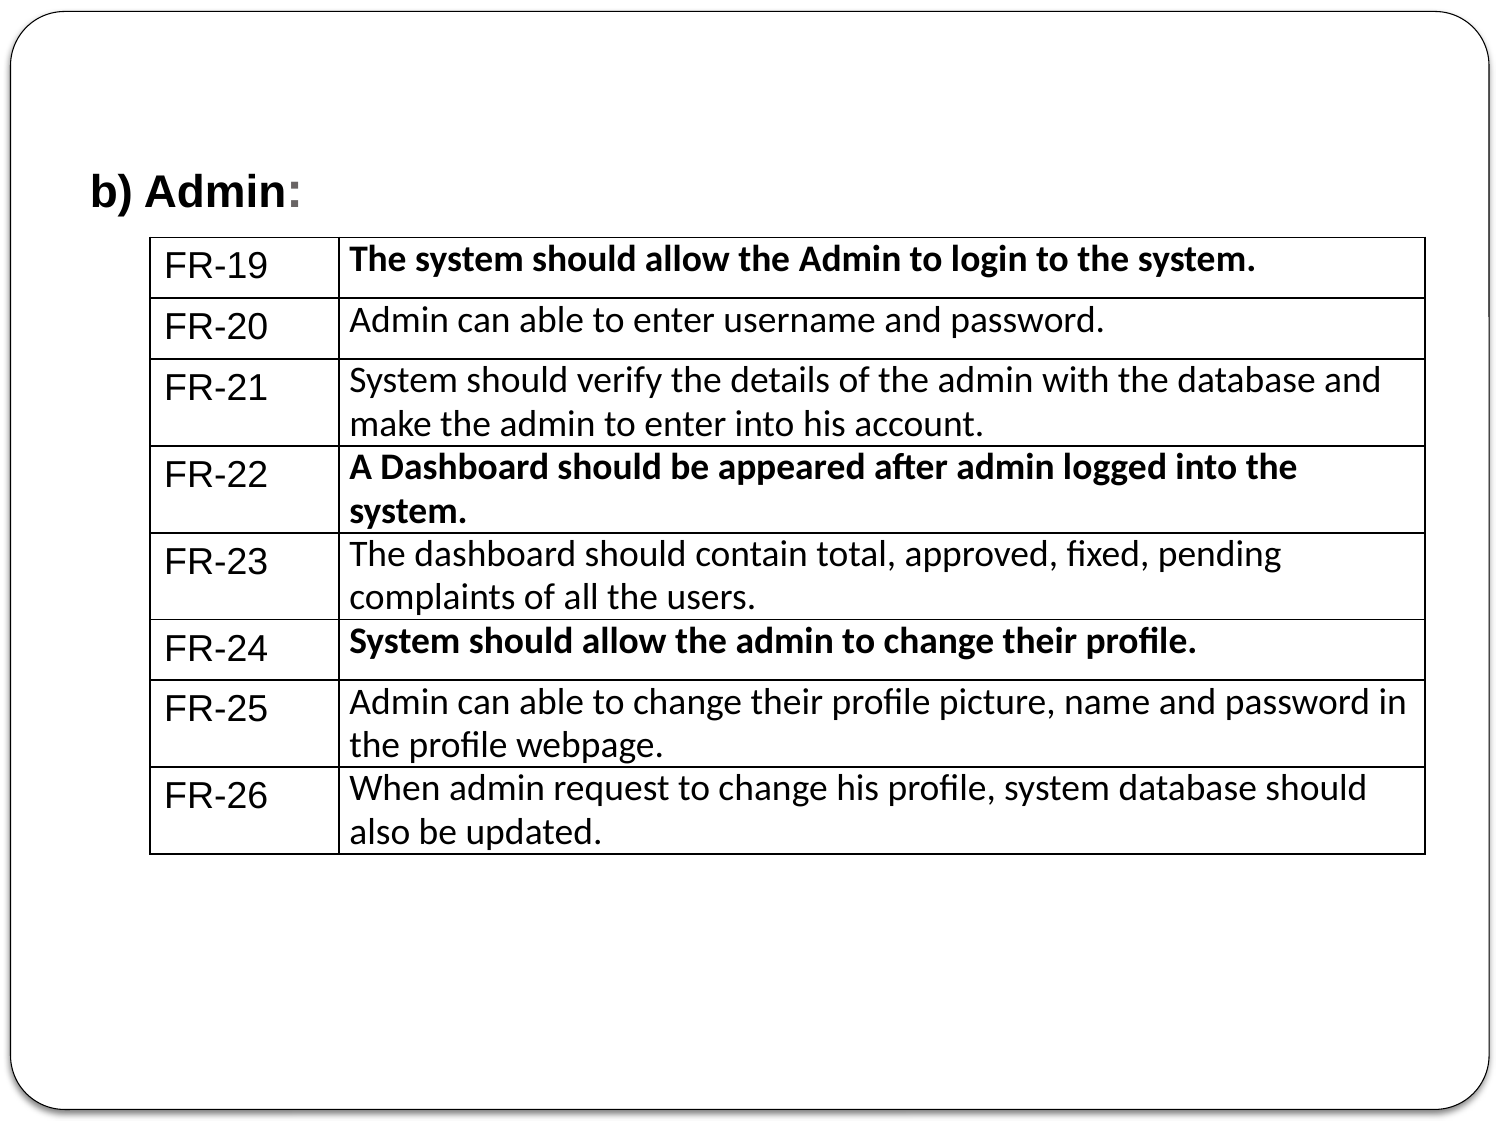

# b) Admin:
| FR-19 | The system should allow the Admin to login to the system. |
| --- | --- |
| FR-20 | Admin can able to enter username and password. |
| FR-21 | System should verify the details of the admin with the database and make the admin to enter into his account. |
| FR-22 | A Dashboard should be appeared after admin logged into the system. |
| FR-23 | The dashboard should contain total, approved, fixed, pending complaints of all the users. |
| FR-24 | System should allow the admin to change their profile. |
| FR-25 | Admin can able to change their profile picture, name and password in the profile webpage. |
| FR-26 | When admin request to change his profile, system database should also be updated. |